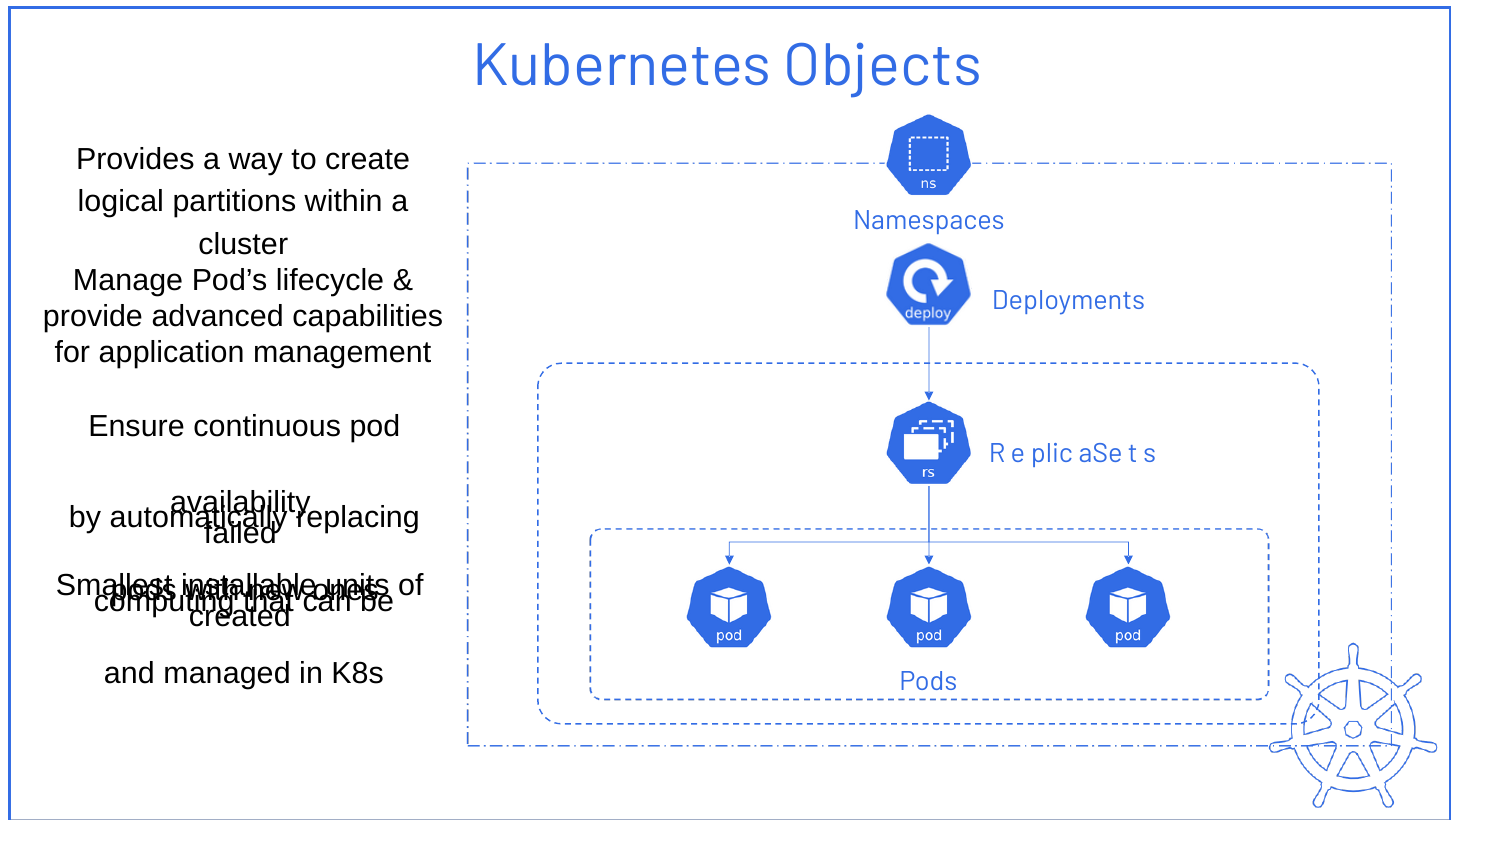

Kubernetes Objects

Provides a way to create logical partitions within a cluster
Manage Pod’s lifecycle & provide advanced capabilities for application management
Namespaces

Deployments

Ensure continuous pod availability
by automatically replacing failed
pods with new ones

R e plic aSe t s
Smallest installable units of
computing that can be created
and managed in K8s

Pods